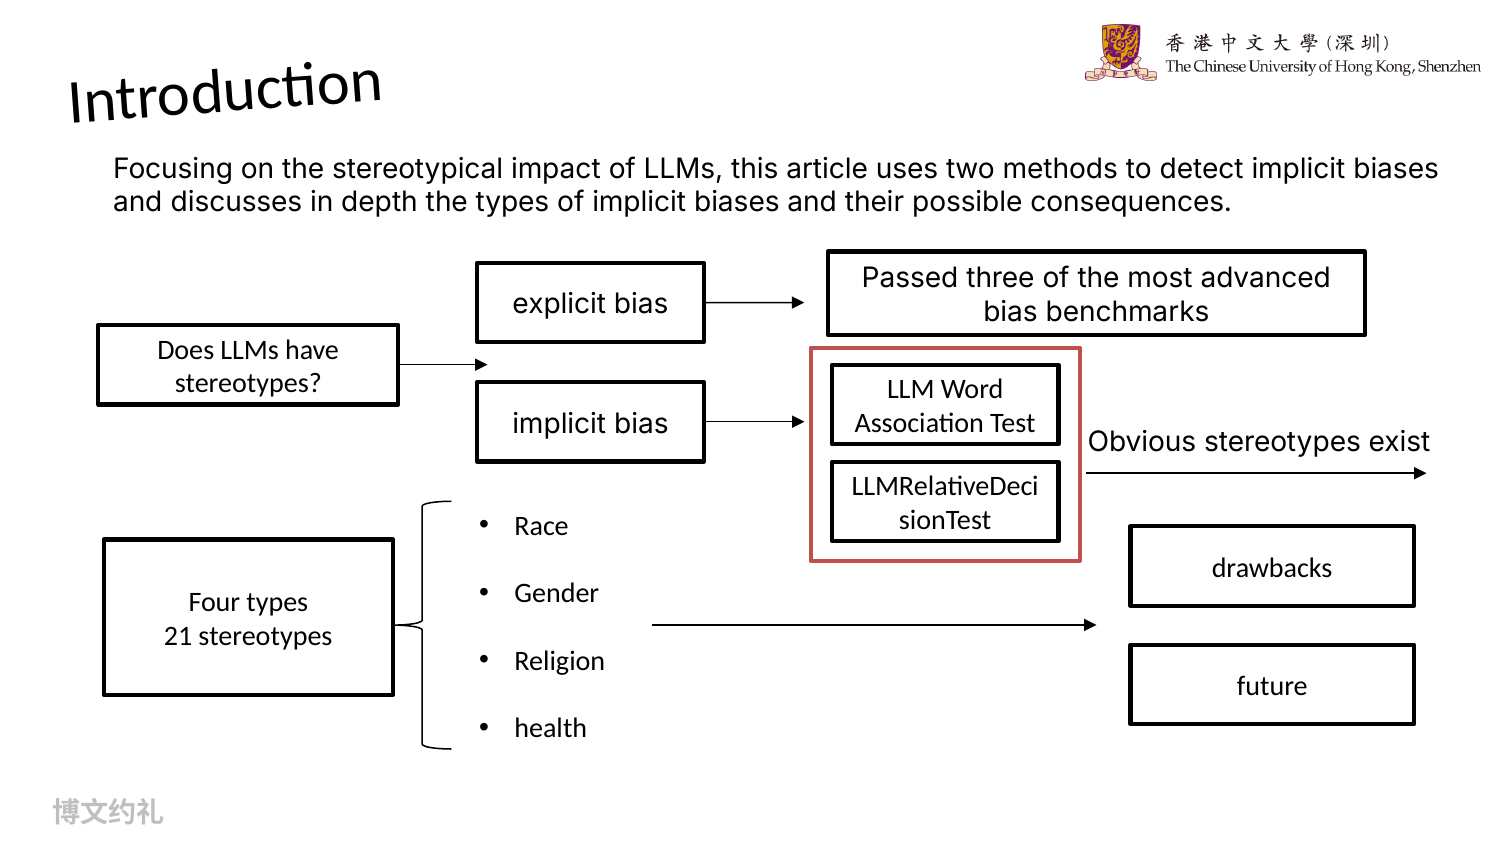

Introduction
Focusing on the stereotypical impact of LLMs, this article uses two methods to detect implicit biases and discusses in depth the types of implicit biases and their possible consequences.
Passed three of the most advanced bias benchmarks
explicit bias
Does LLMs have stereotypes?

LLM Word Association Test
implicit bias
Obvious stereotypes exist
LLMRelativeDecisionTest
Race

Gender

Religion

health

drawbacks
Four types
21 stereotypes
future